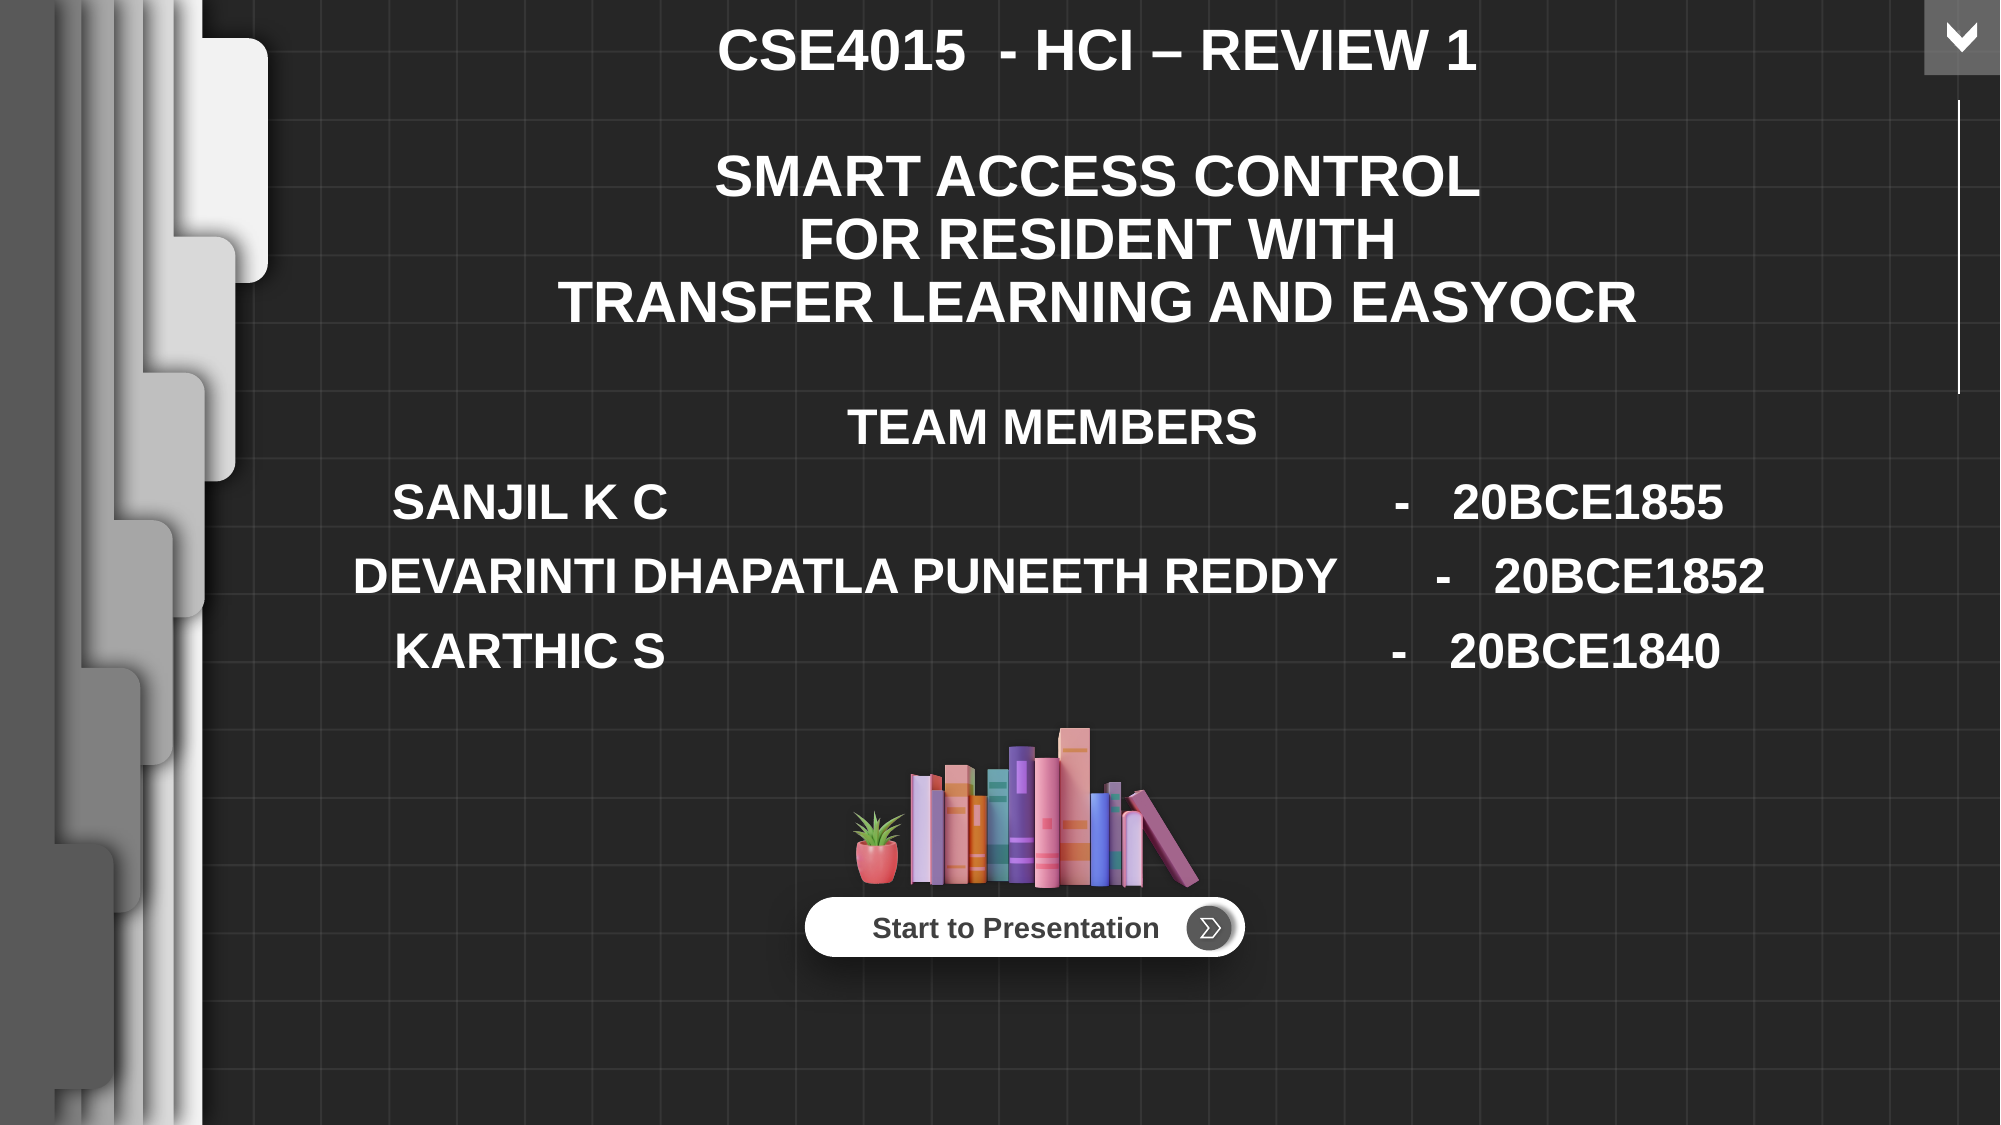

1

# CSE4015  - HCI – REVIEW 1 SMART ACCESS CONTROL FOR RESIDENT WITH TRANSFER LEARNING AND EASYOCR
TEAM MEMBERS
SANJIL K C                                                    -   20BCE1855
DEVARINTI DHAPATLA PUNEETH REDDY       -   20BCE1852
KARTHIC S                                                    -   20BCE1840